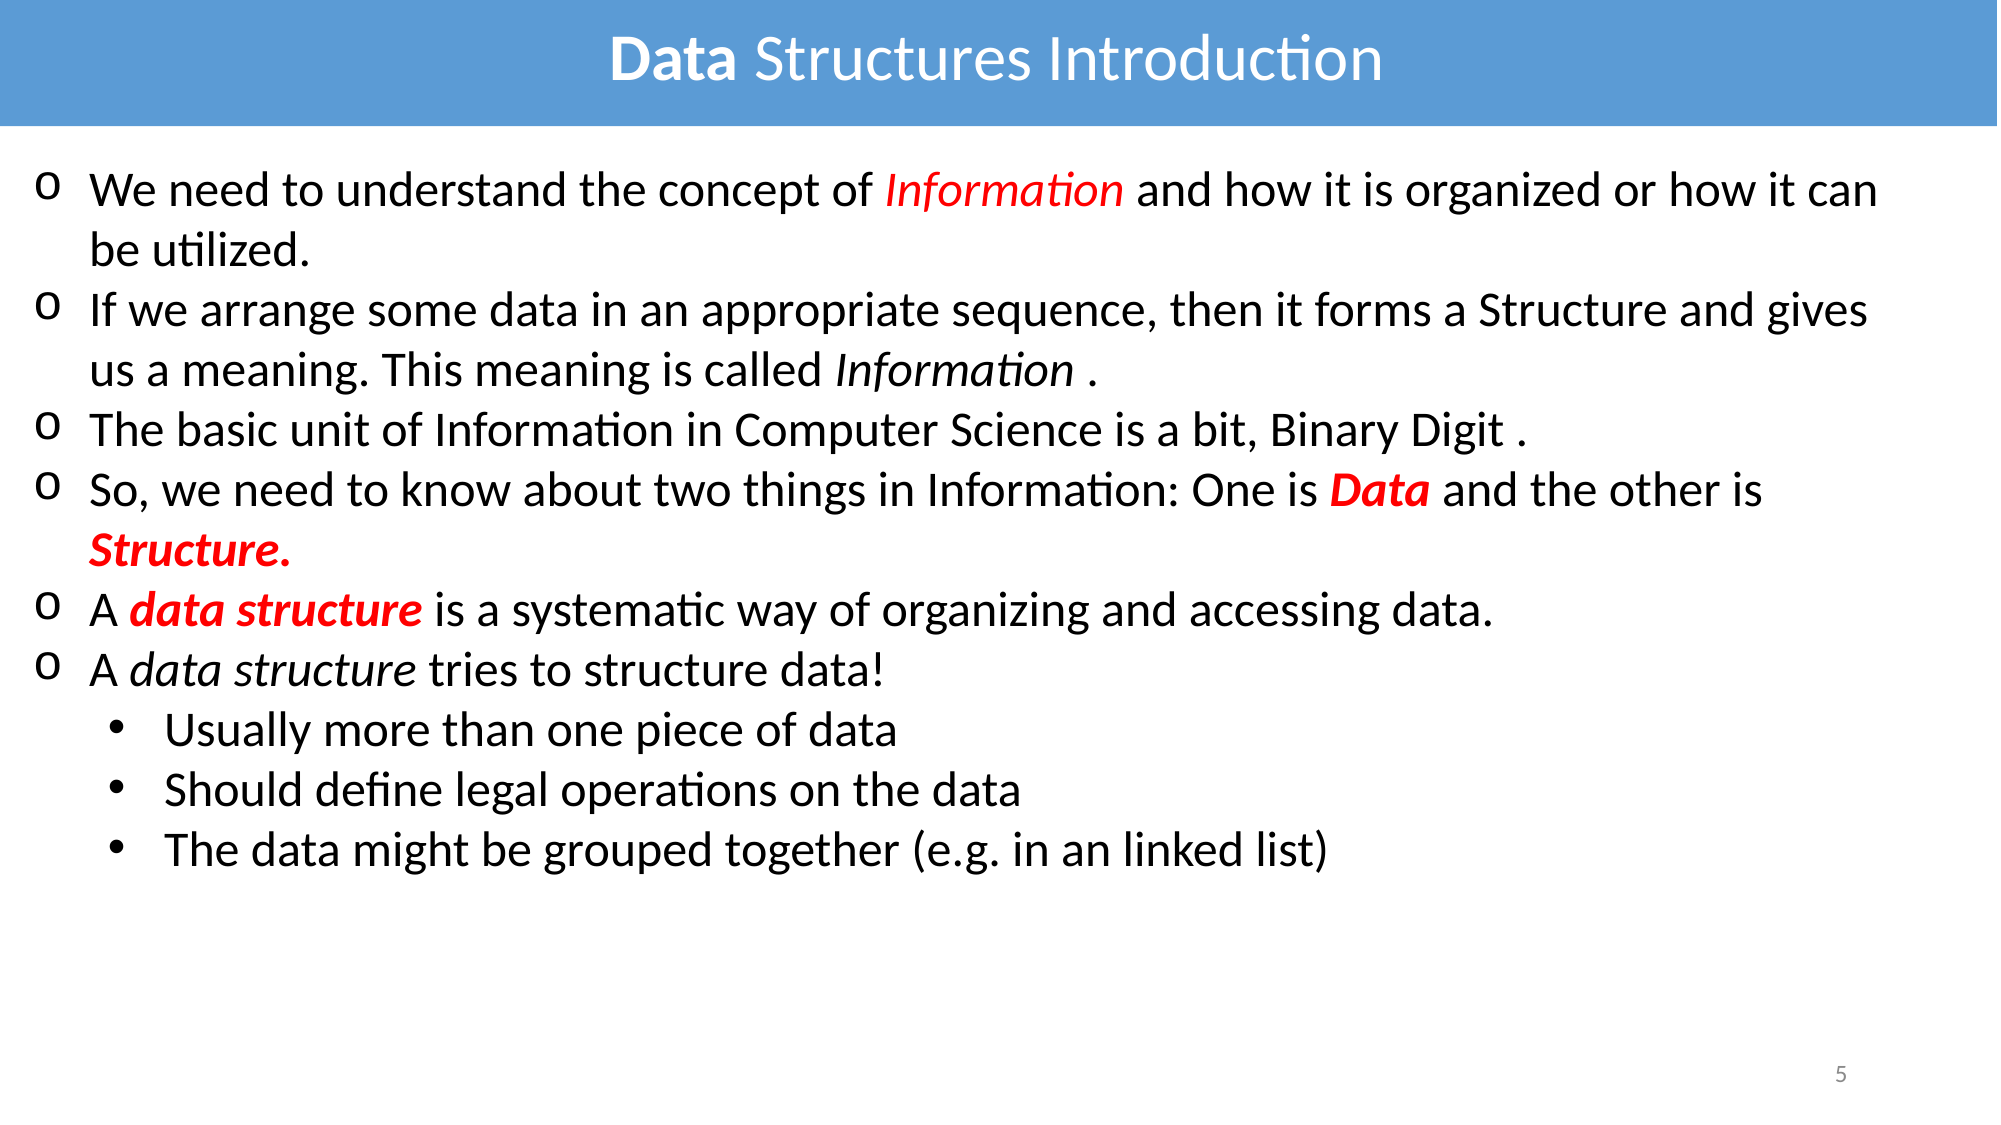

Data Structures Introduction
C: Structures Introduction
We need to understand the concept of Information and how it is organized or how it can be utilized.
If we arrange some data in an appropriate sequence, then it forms a Structure and gives us a meaning. This meaning is called Information .
The basic unit of Information in Computer Science is a bit, Binary Digit .
So, we need to know about two things in Information: One is Data and the other is Structure.
A data structure is a systematic way of organizing and accessing data.
A data structure tries to structure data!
Usually more than one piece of data
Should define legal operations on the data
The data might be grouped together (e.g. in an linked list)

5